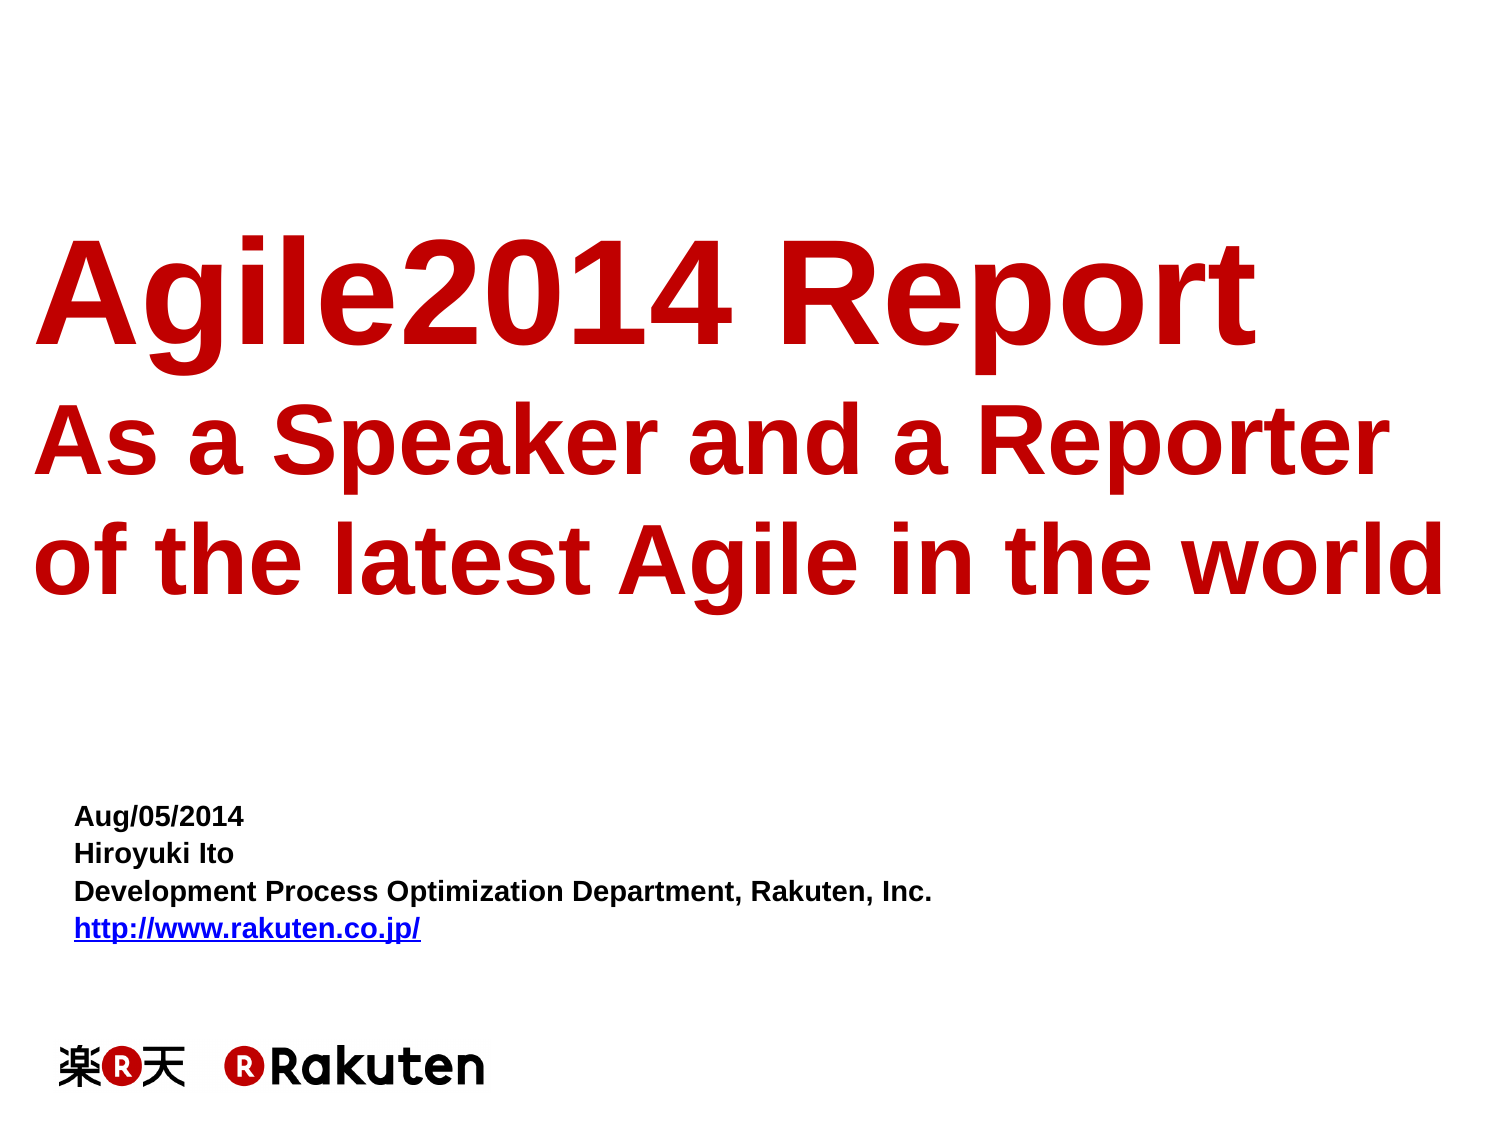

Agile2014 Report
As a Speaker and a Reporter
of the latest Agile in the world
Aug/05/2014
Hiroyuki Ito
Development Process Optimization Department, Rakuten, Inc.
http://www.rakuten.co.jp/